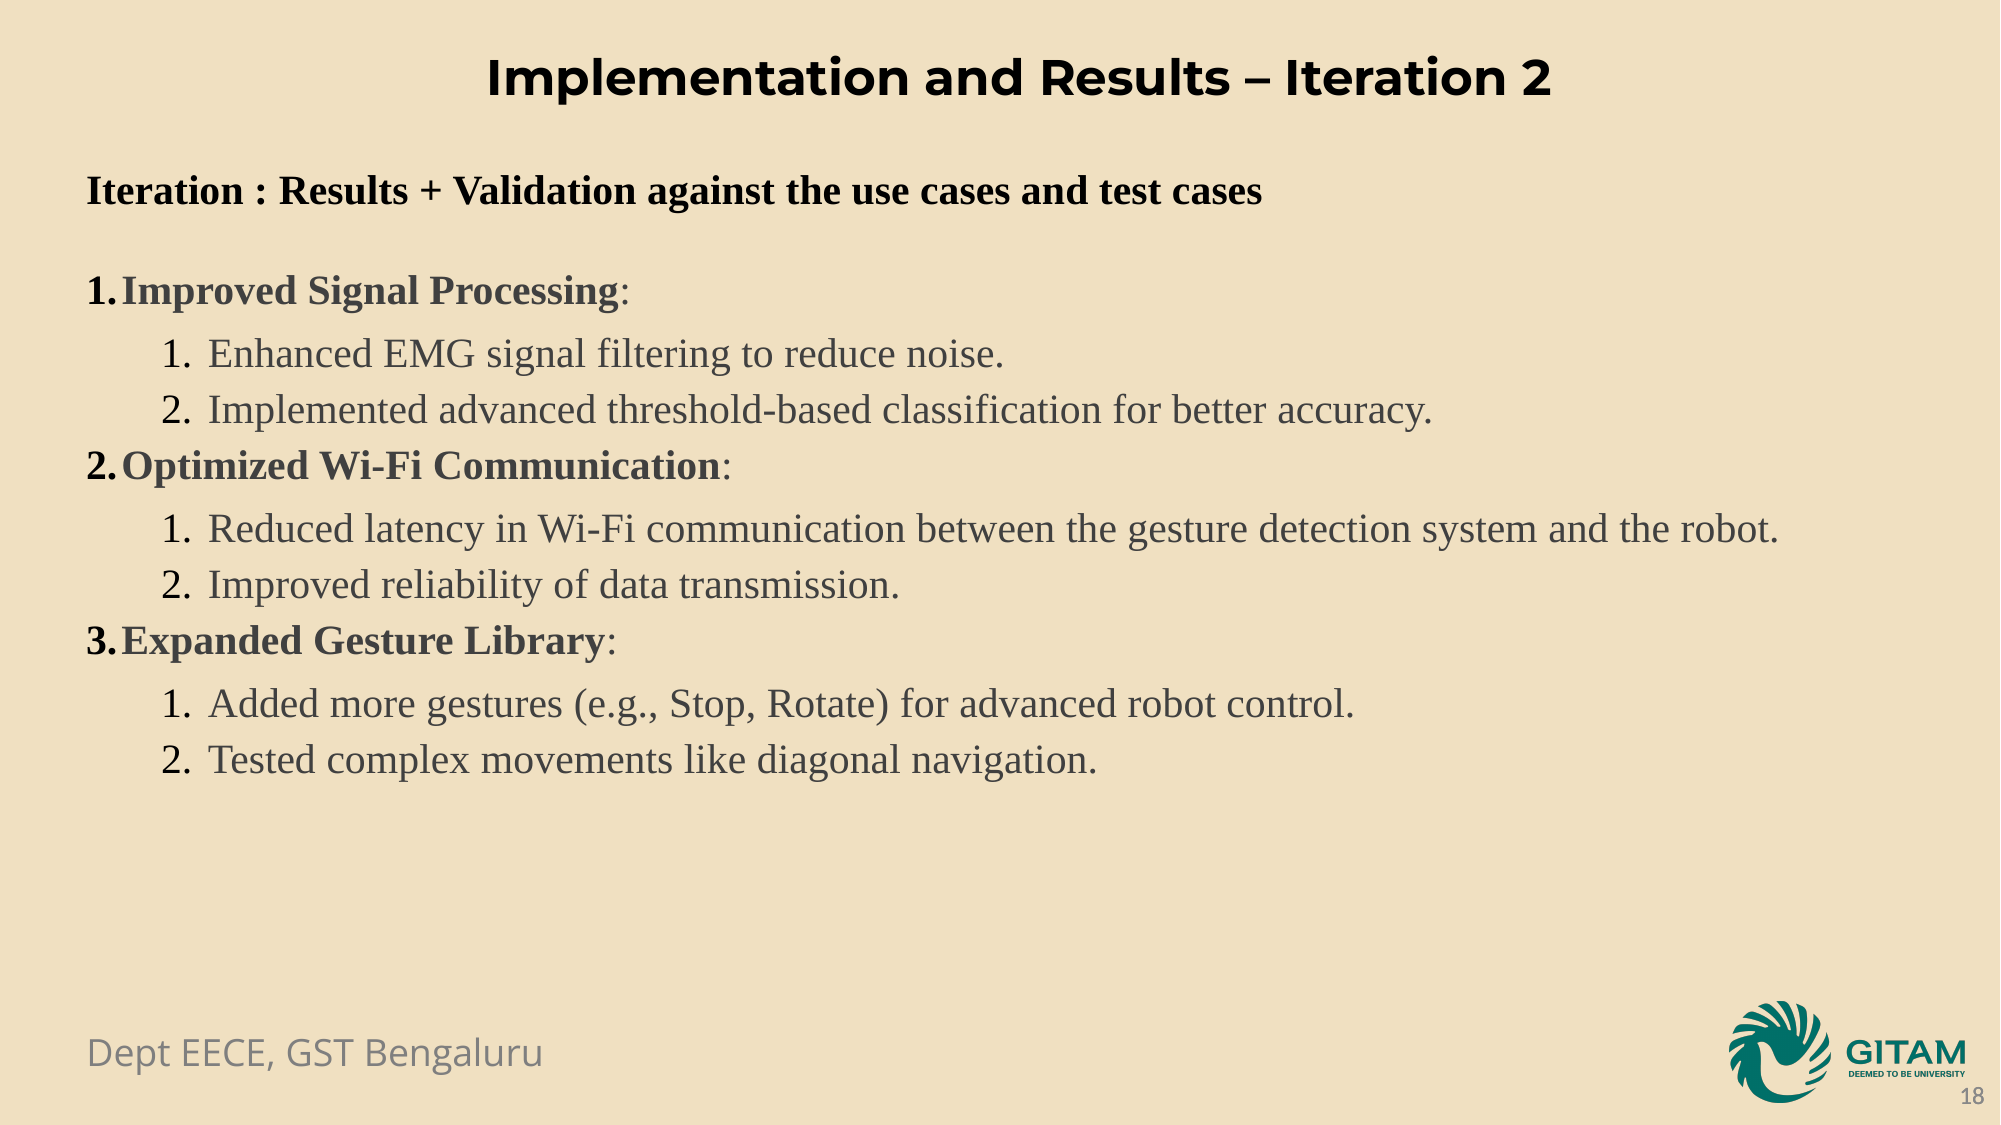

Implementation and Results – Iteration 2
Iteration : Results + Validation against the use cases and test cases

Improved Signal Processing:
Enhanced EMG signal filtering to reduce noise.
Implemented advanced threshold-based classification for better accuracy.
Optimized Wi-Fi Communication:
Reduced latency in Wi-Fi communication between the gesture detection system and the robot.
Improved reliability of data transmission.
Expanded Gesture Library:
Added more gestures (e.g., Stop, Rotate) for advanced robot control.
Tested complex movements like diagonal navigation.

18
18